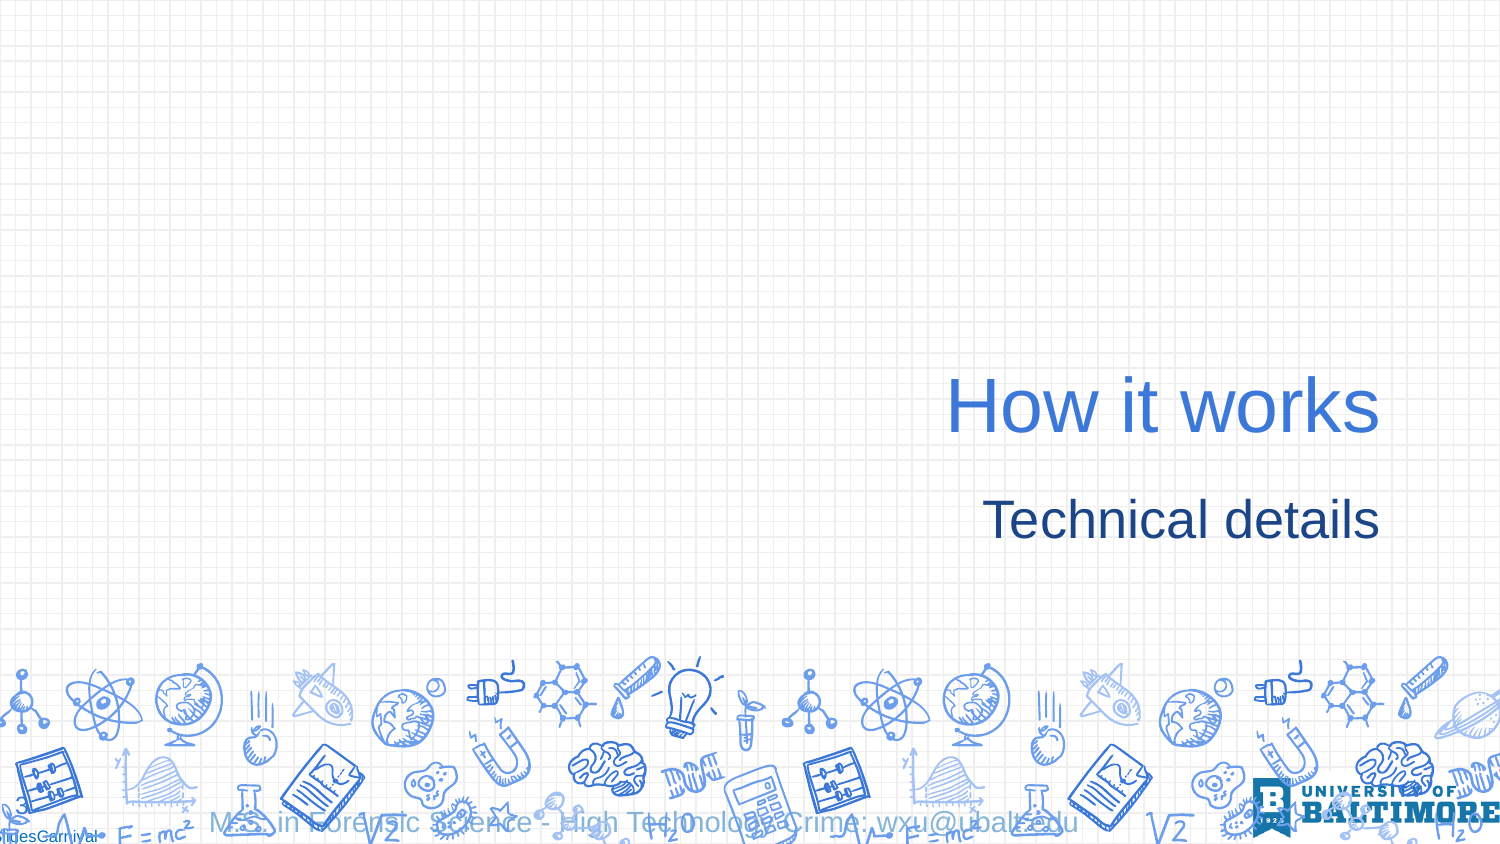

# How it works
Technical details
3